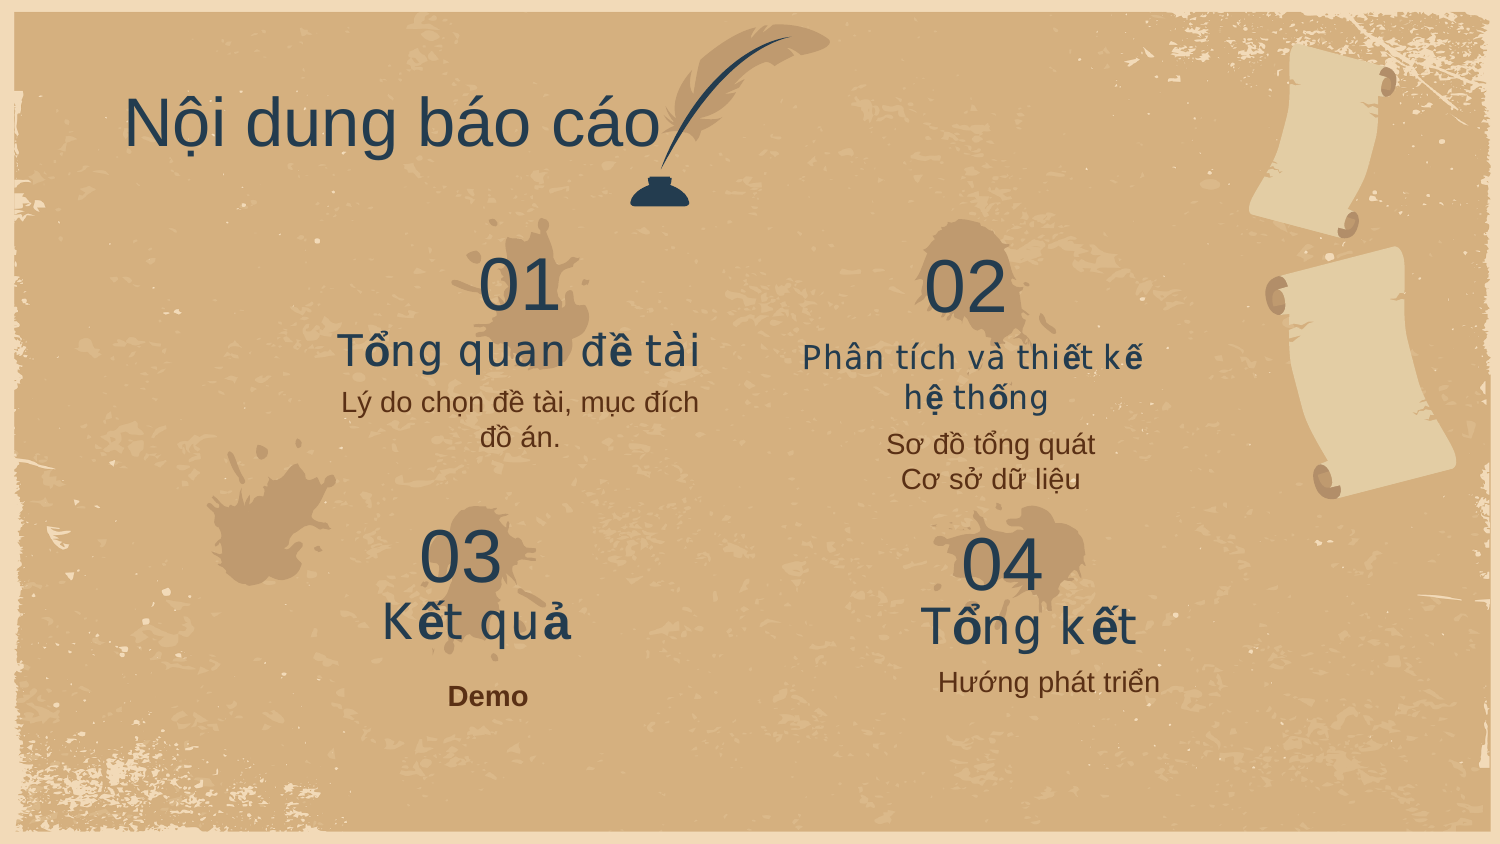

Nội dung báo cáo

01
#
02
Tổng quan đề tài

Phân tích và thiết kế
hệ thống
Lý do chọn đề tài, mục đích đồ án.
Sơ đồ tổng quát
Cơ sở dữ liệu

03

04
Kết quả
Tổng kết

Hướng phát triển
Demo